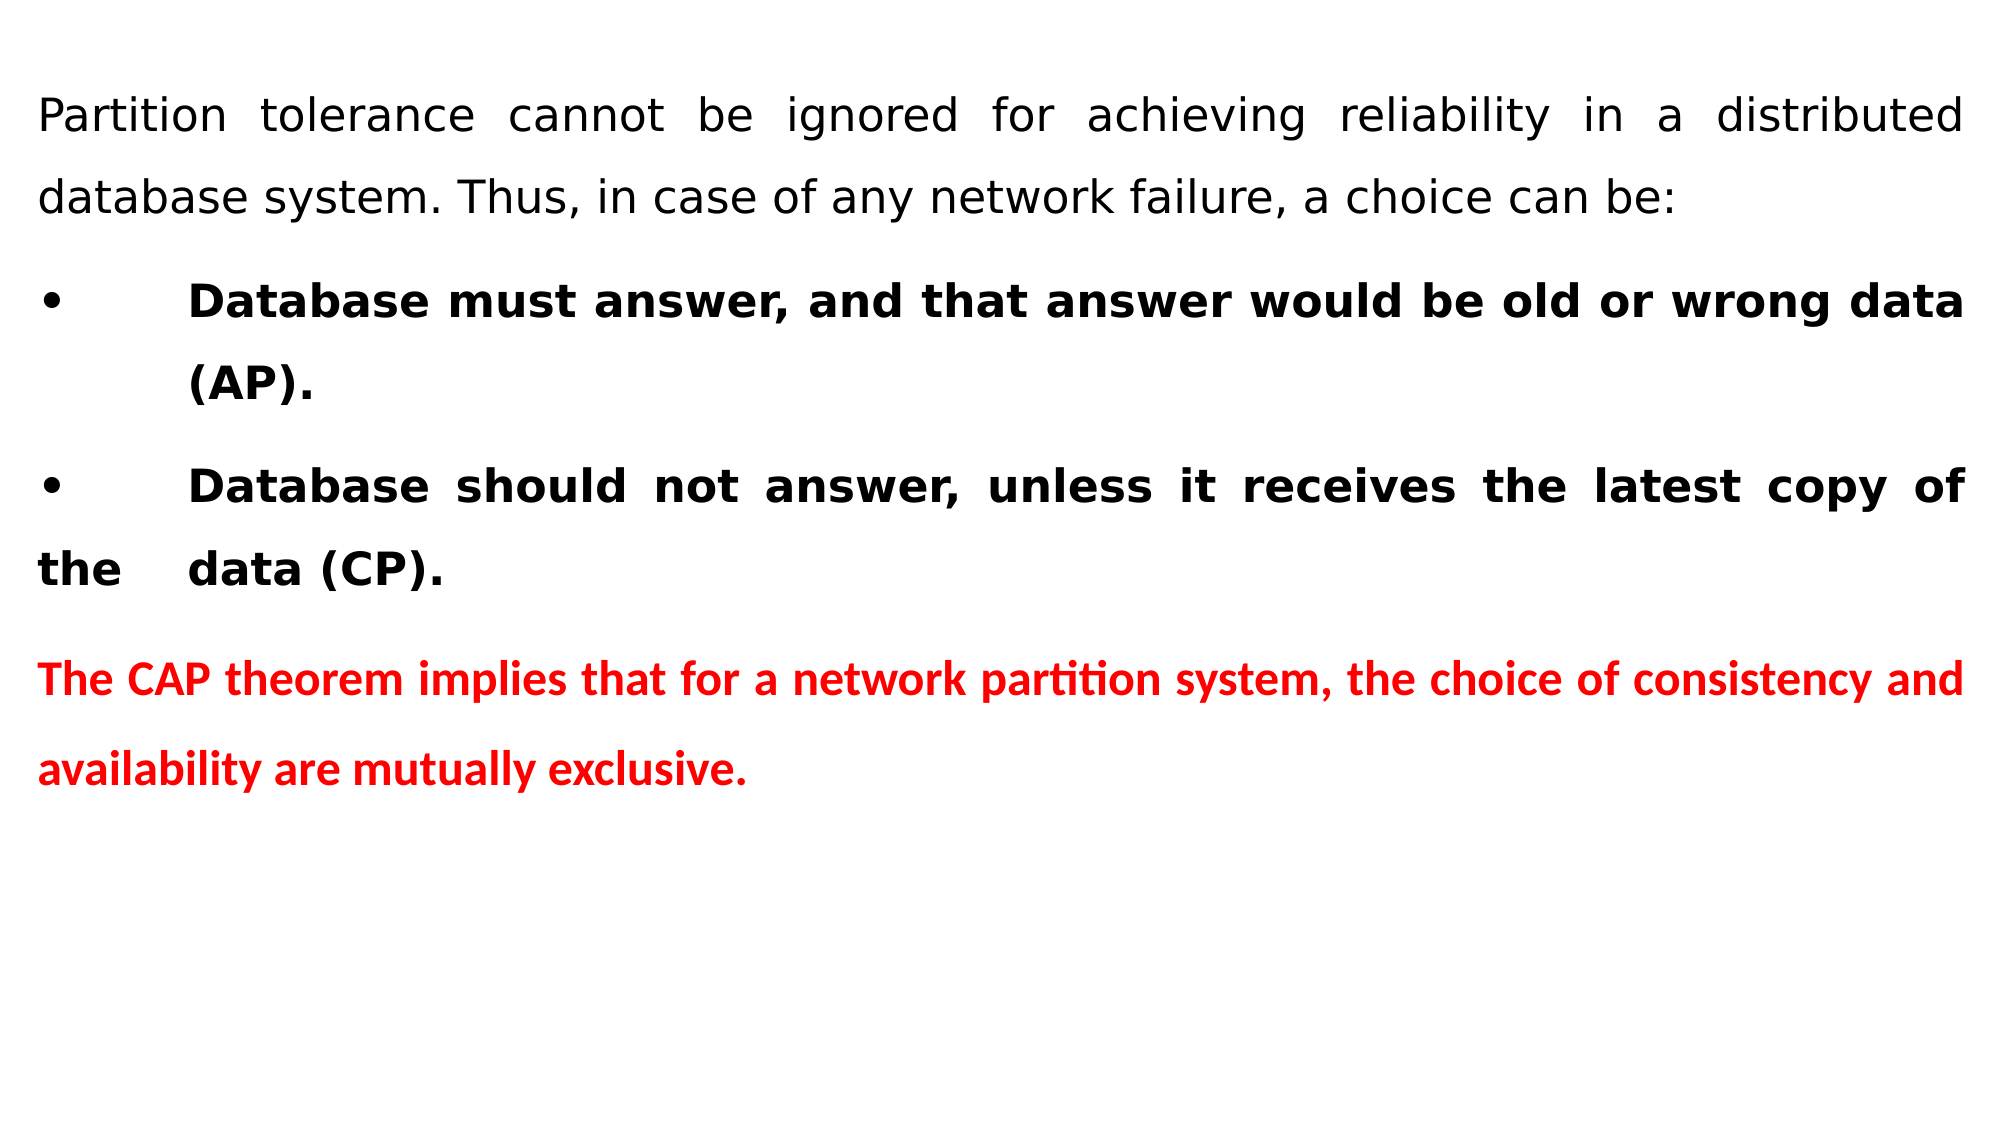

Partition tolerance cannot be ignored for achieving reliability in a distributed database system. Thus, in case of any network failure, a choice can be:
•	Database must answer, and that answer would be old or wrong data 	(AP).
•	Database should not answer, unless it receives the latest copy of the 	data (CP).
The CAP theorem implies that for a network partition system, the choice of consistency and availability are mutually exclusive.